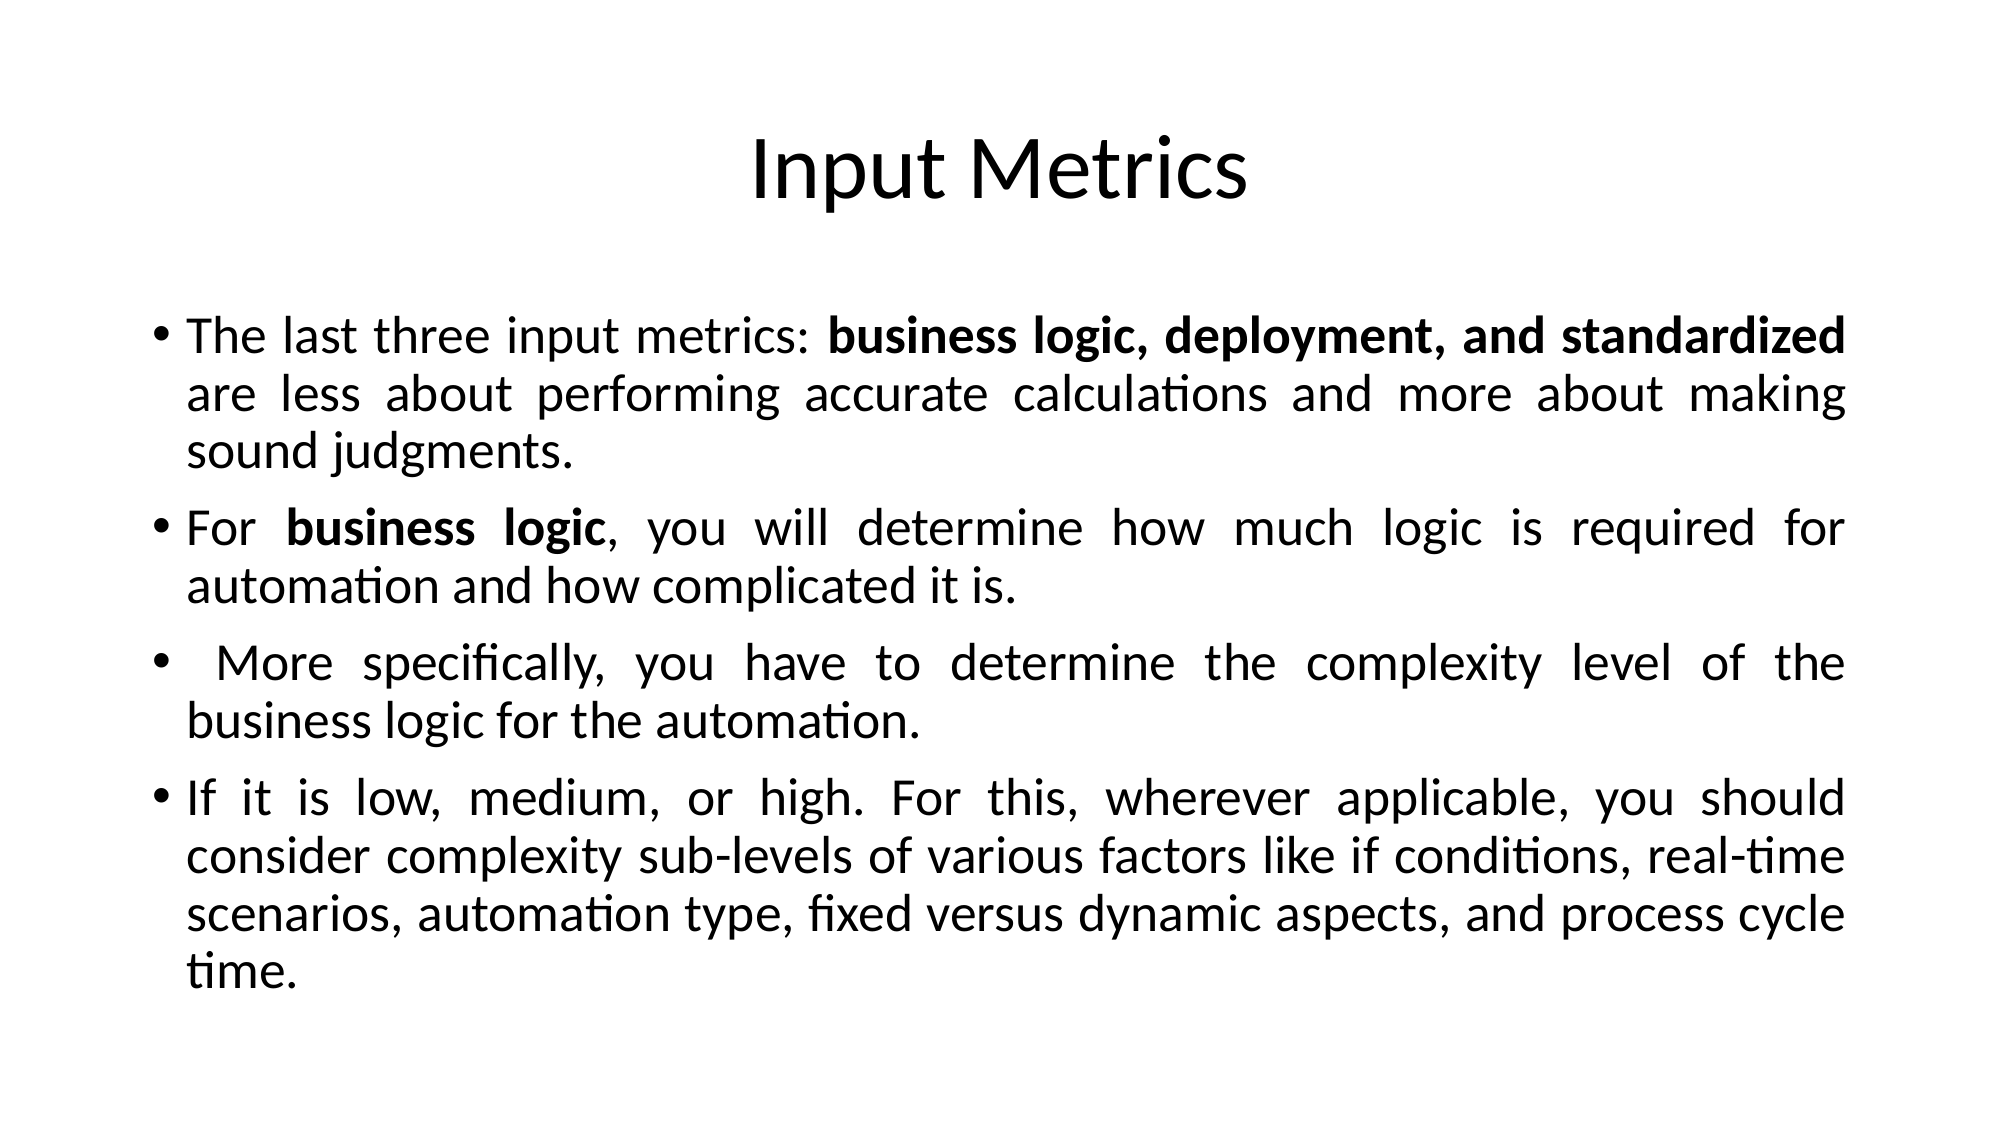

# Input Metrics
The last three input metrics: business logic, deployment, and standardized are less about performing accurate calculations and more about making sound judgments.
For business logic, you will determine how much logic is required for automation and how complicated it is.
 More specifically, you have to determine the complexity level of the business logic for the automation.
If it is low, medium, or high. For this, wherever applicable, you should consider complexity sub-levels of various factors like if conditions, real-time scenarios, automation type, fixed versus dynamic aspects, and process cycle time.